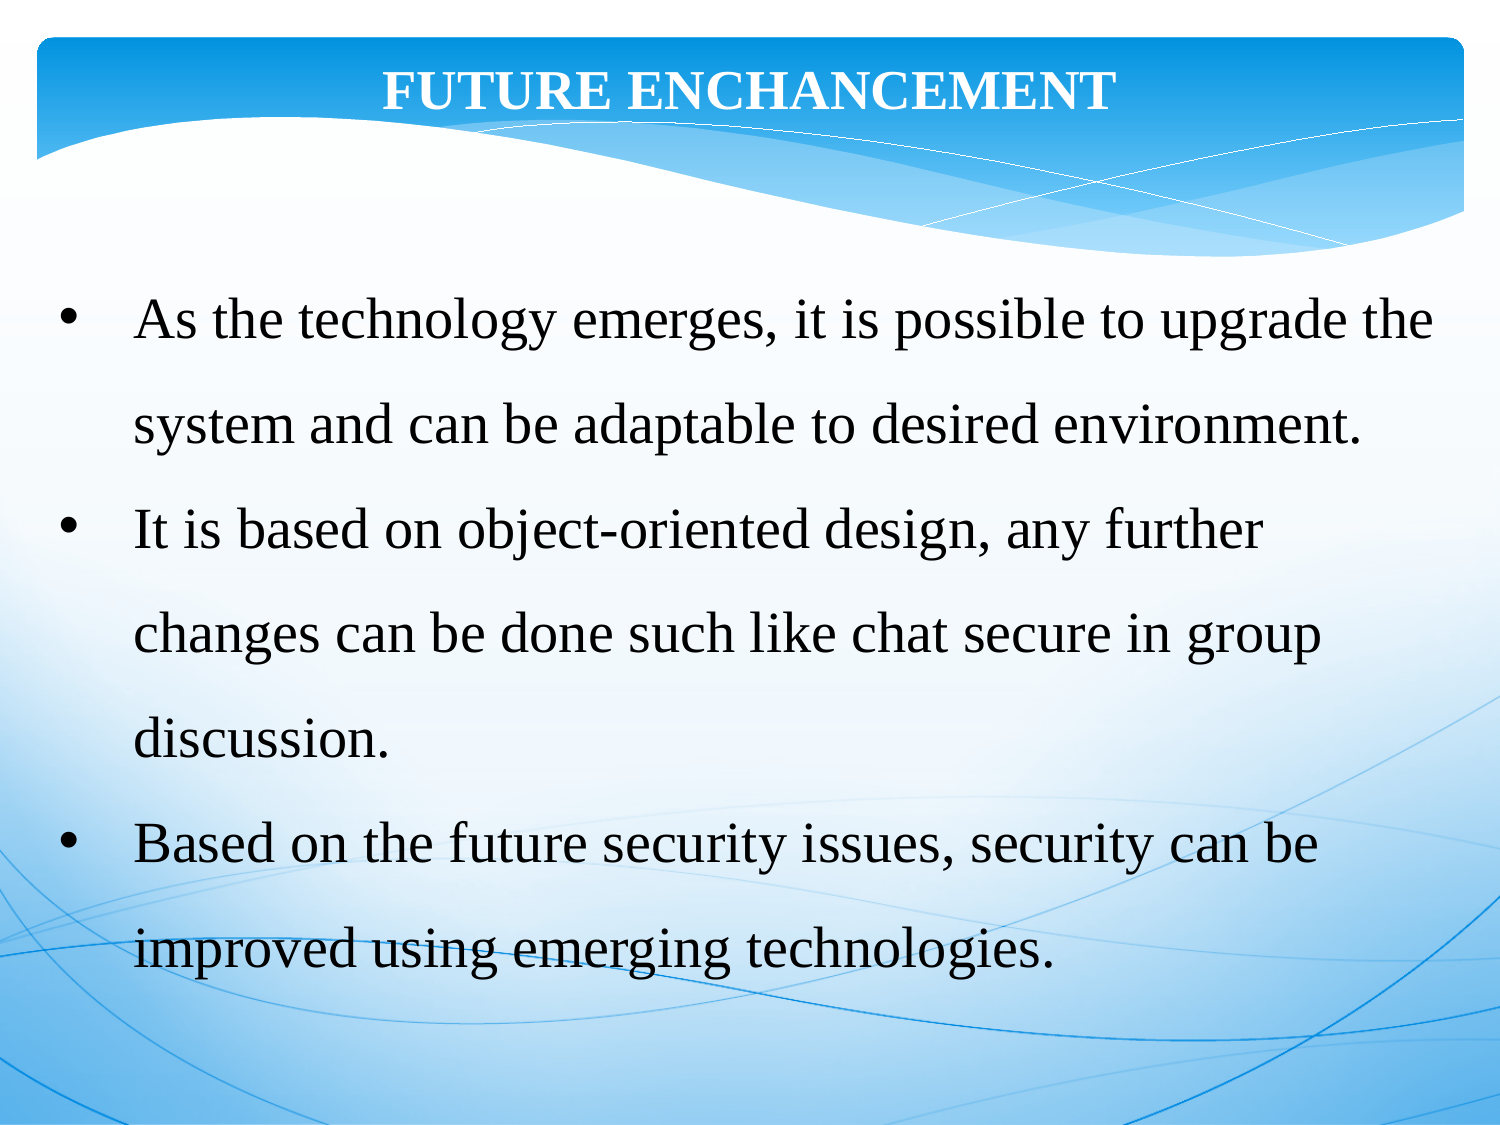

FUTURE ENCHANCEMENT
As the technology emerges, it is possible to upgrade the system and can be adaptable to desired environment.
It is based on object-oriented design, any further changes can be done such like chat secure in group discussion.
Based on the future security issues, security can be improved using emerging technologies.